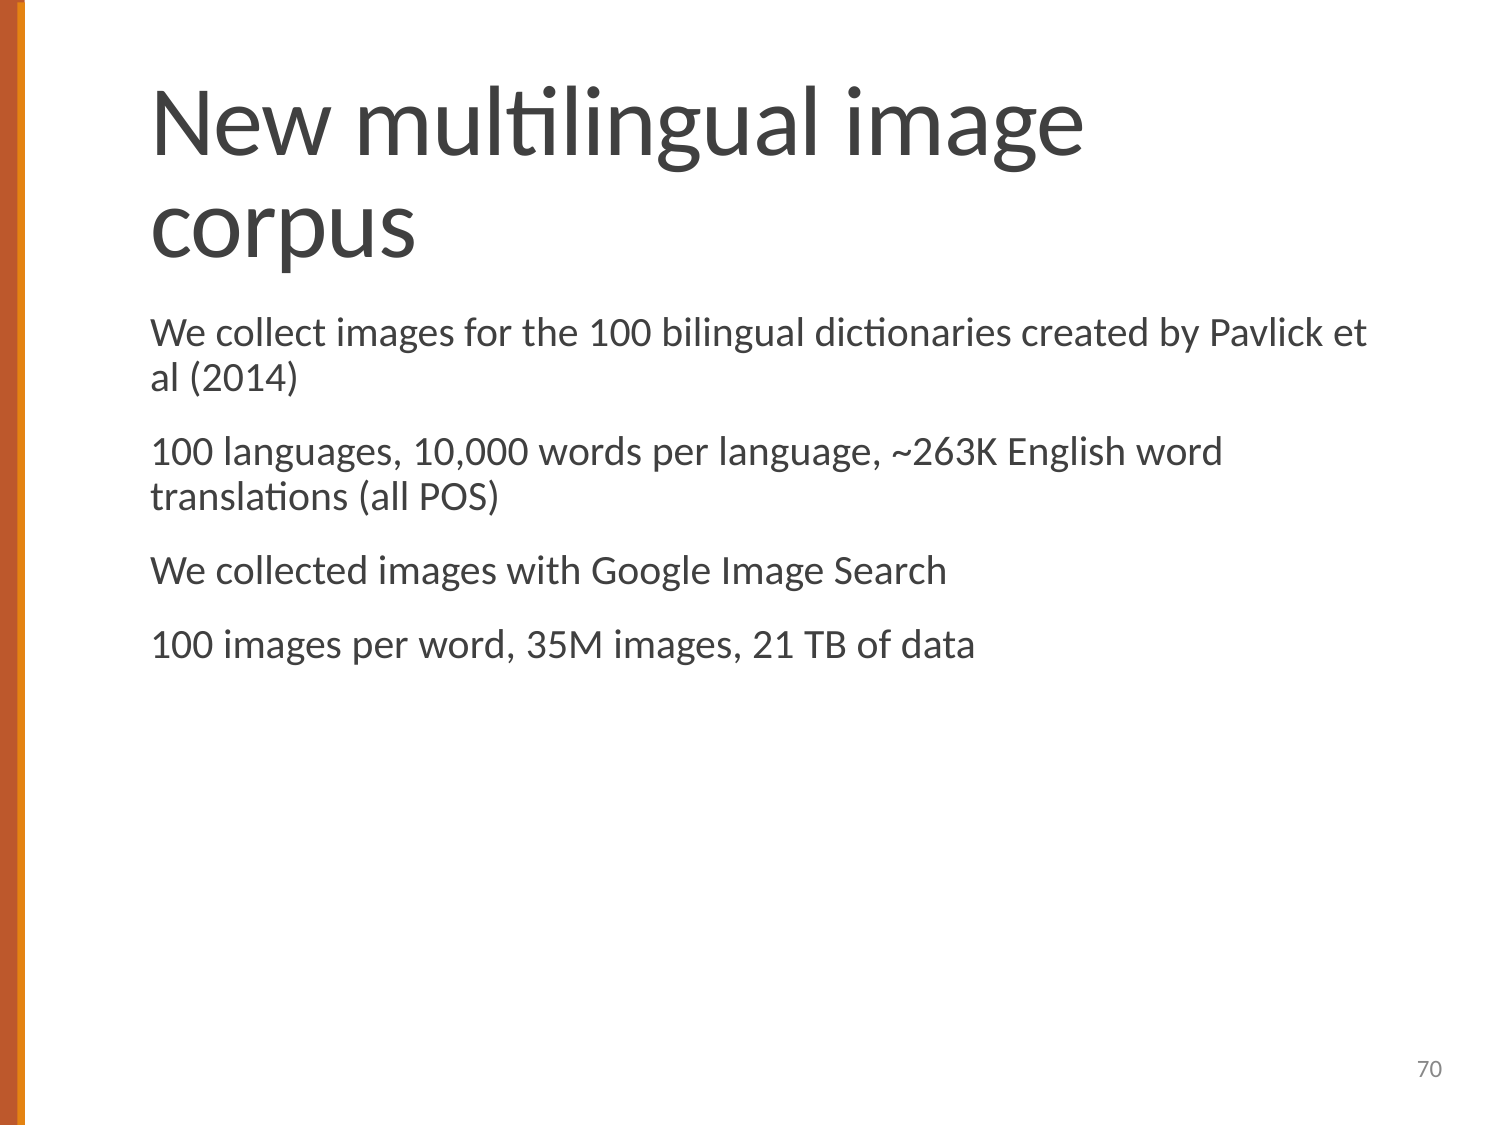

# New multilingual image corpus
We collect images for the 100 bilingual dictionaries created by Pavlick et al (2014)
100 languages, 10,000 words per language, ~263K English word translations (all POS)
We collected images with Google Image Search
100 images per word, 35M images, 21 TB of data
70